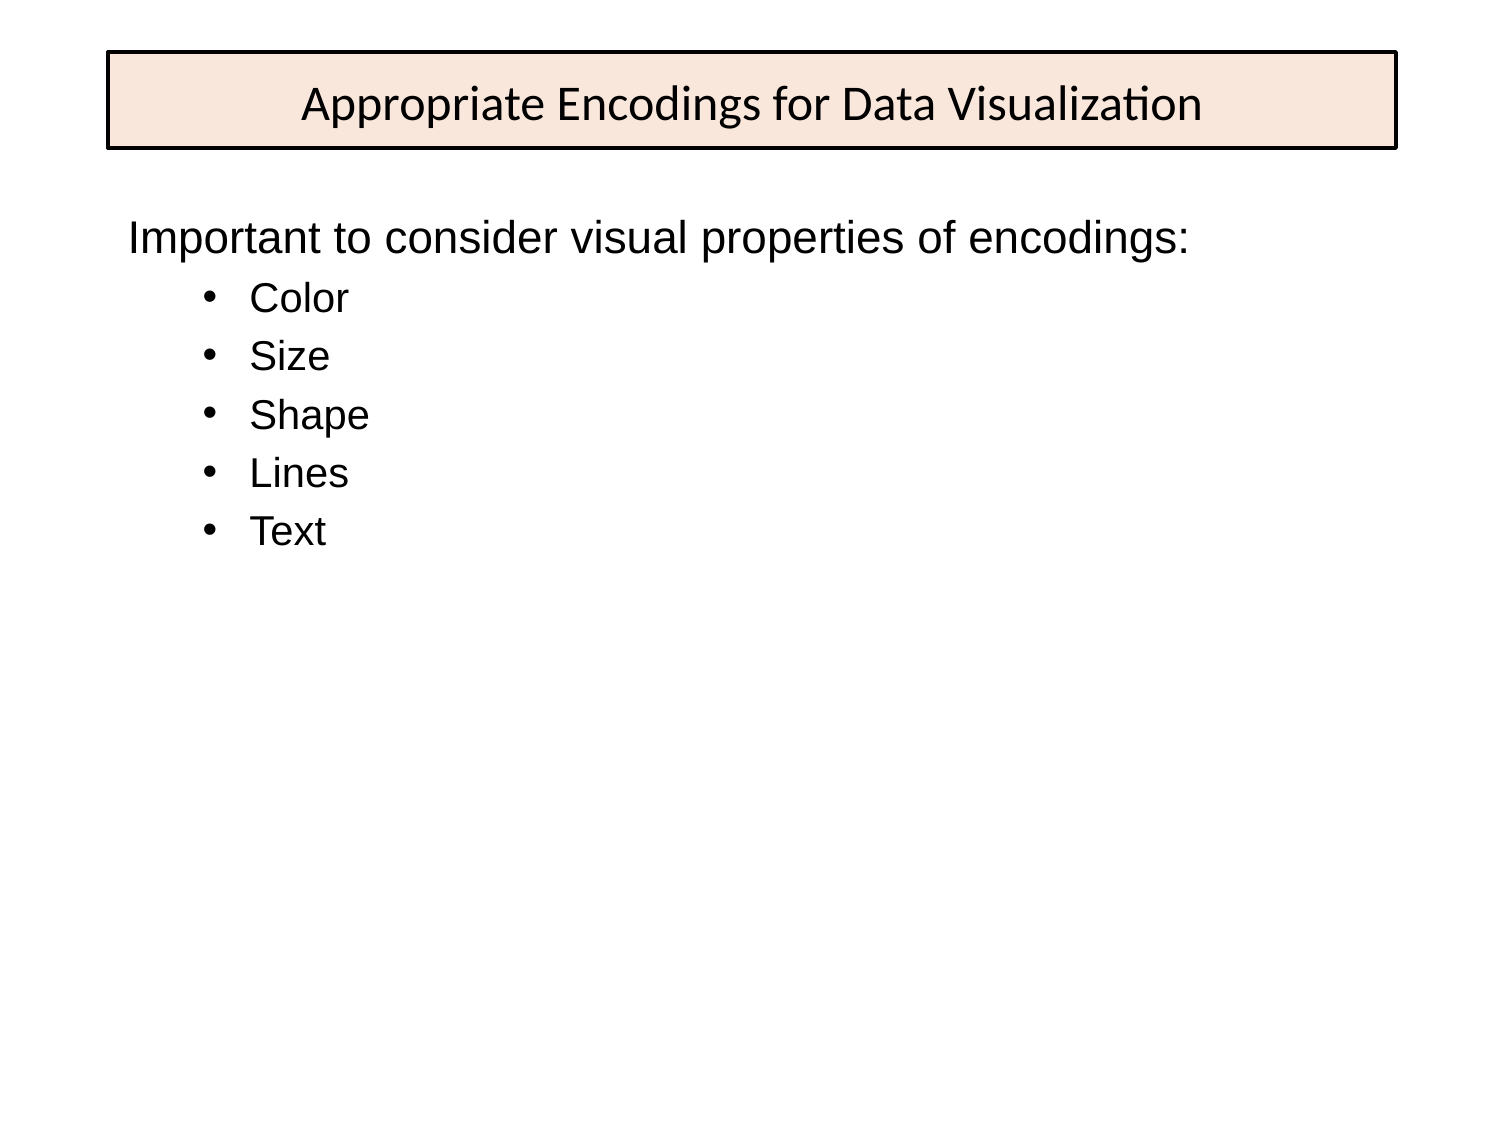

# Appropriate Encodings for Data Visualization
Important to consider visual properties of encodings:
Color
Size
Shape
Lines
Text